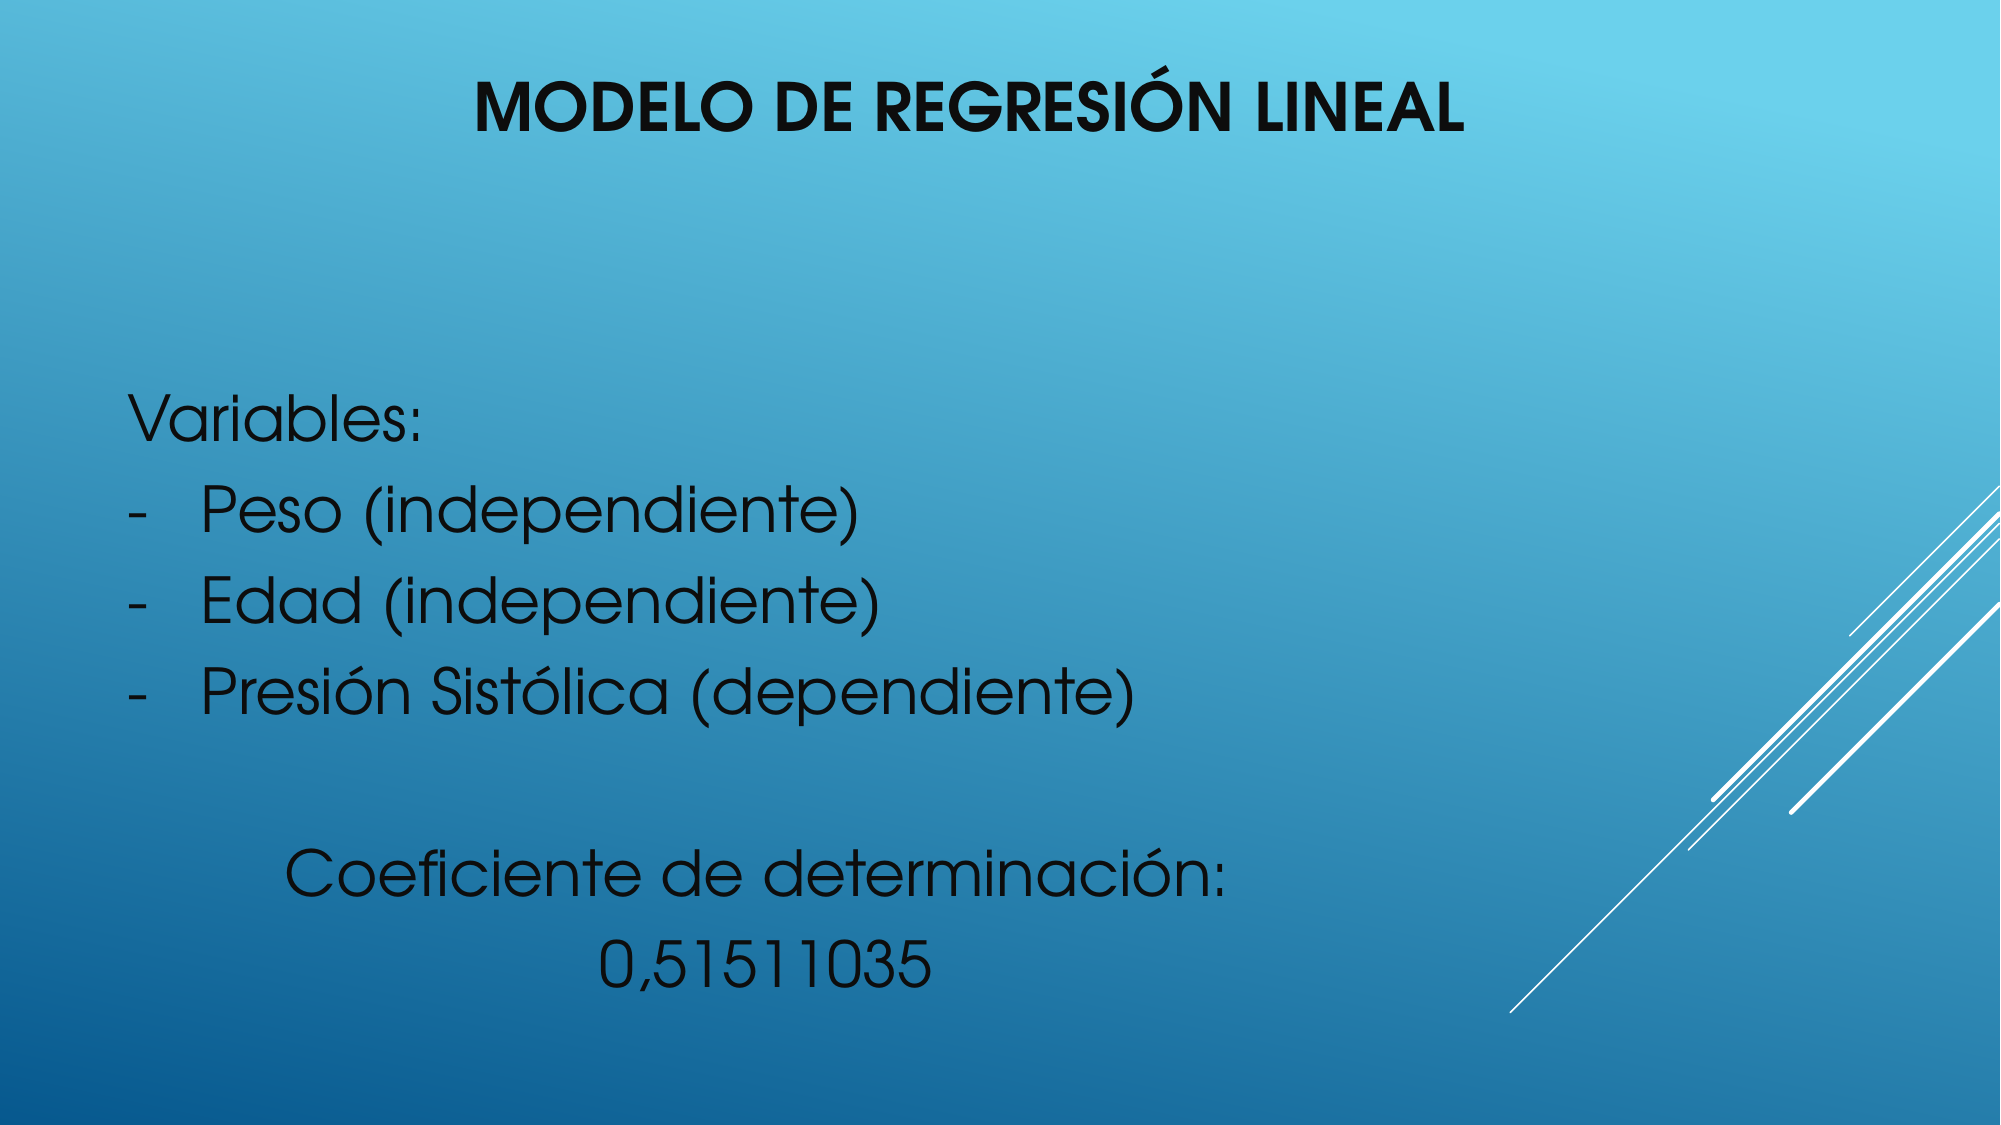

# Modelo de regresión lineal
Variables:
-   Peso (independiente)
-   Edad (independiente)
-   Presión Sistólica (dependiente)

         Coeficiente de determinación:
                           0,51511035